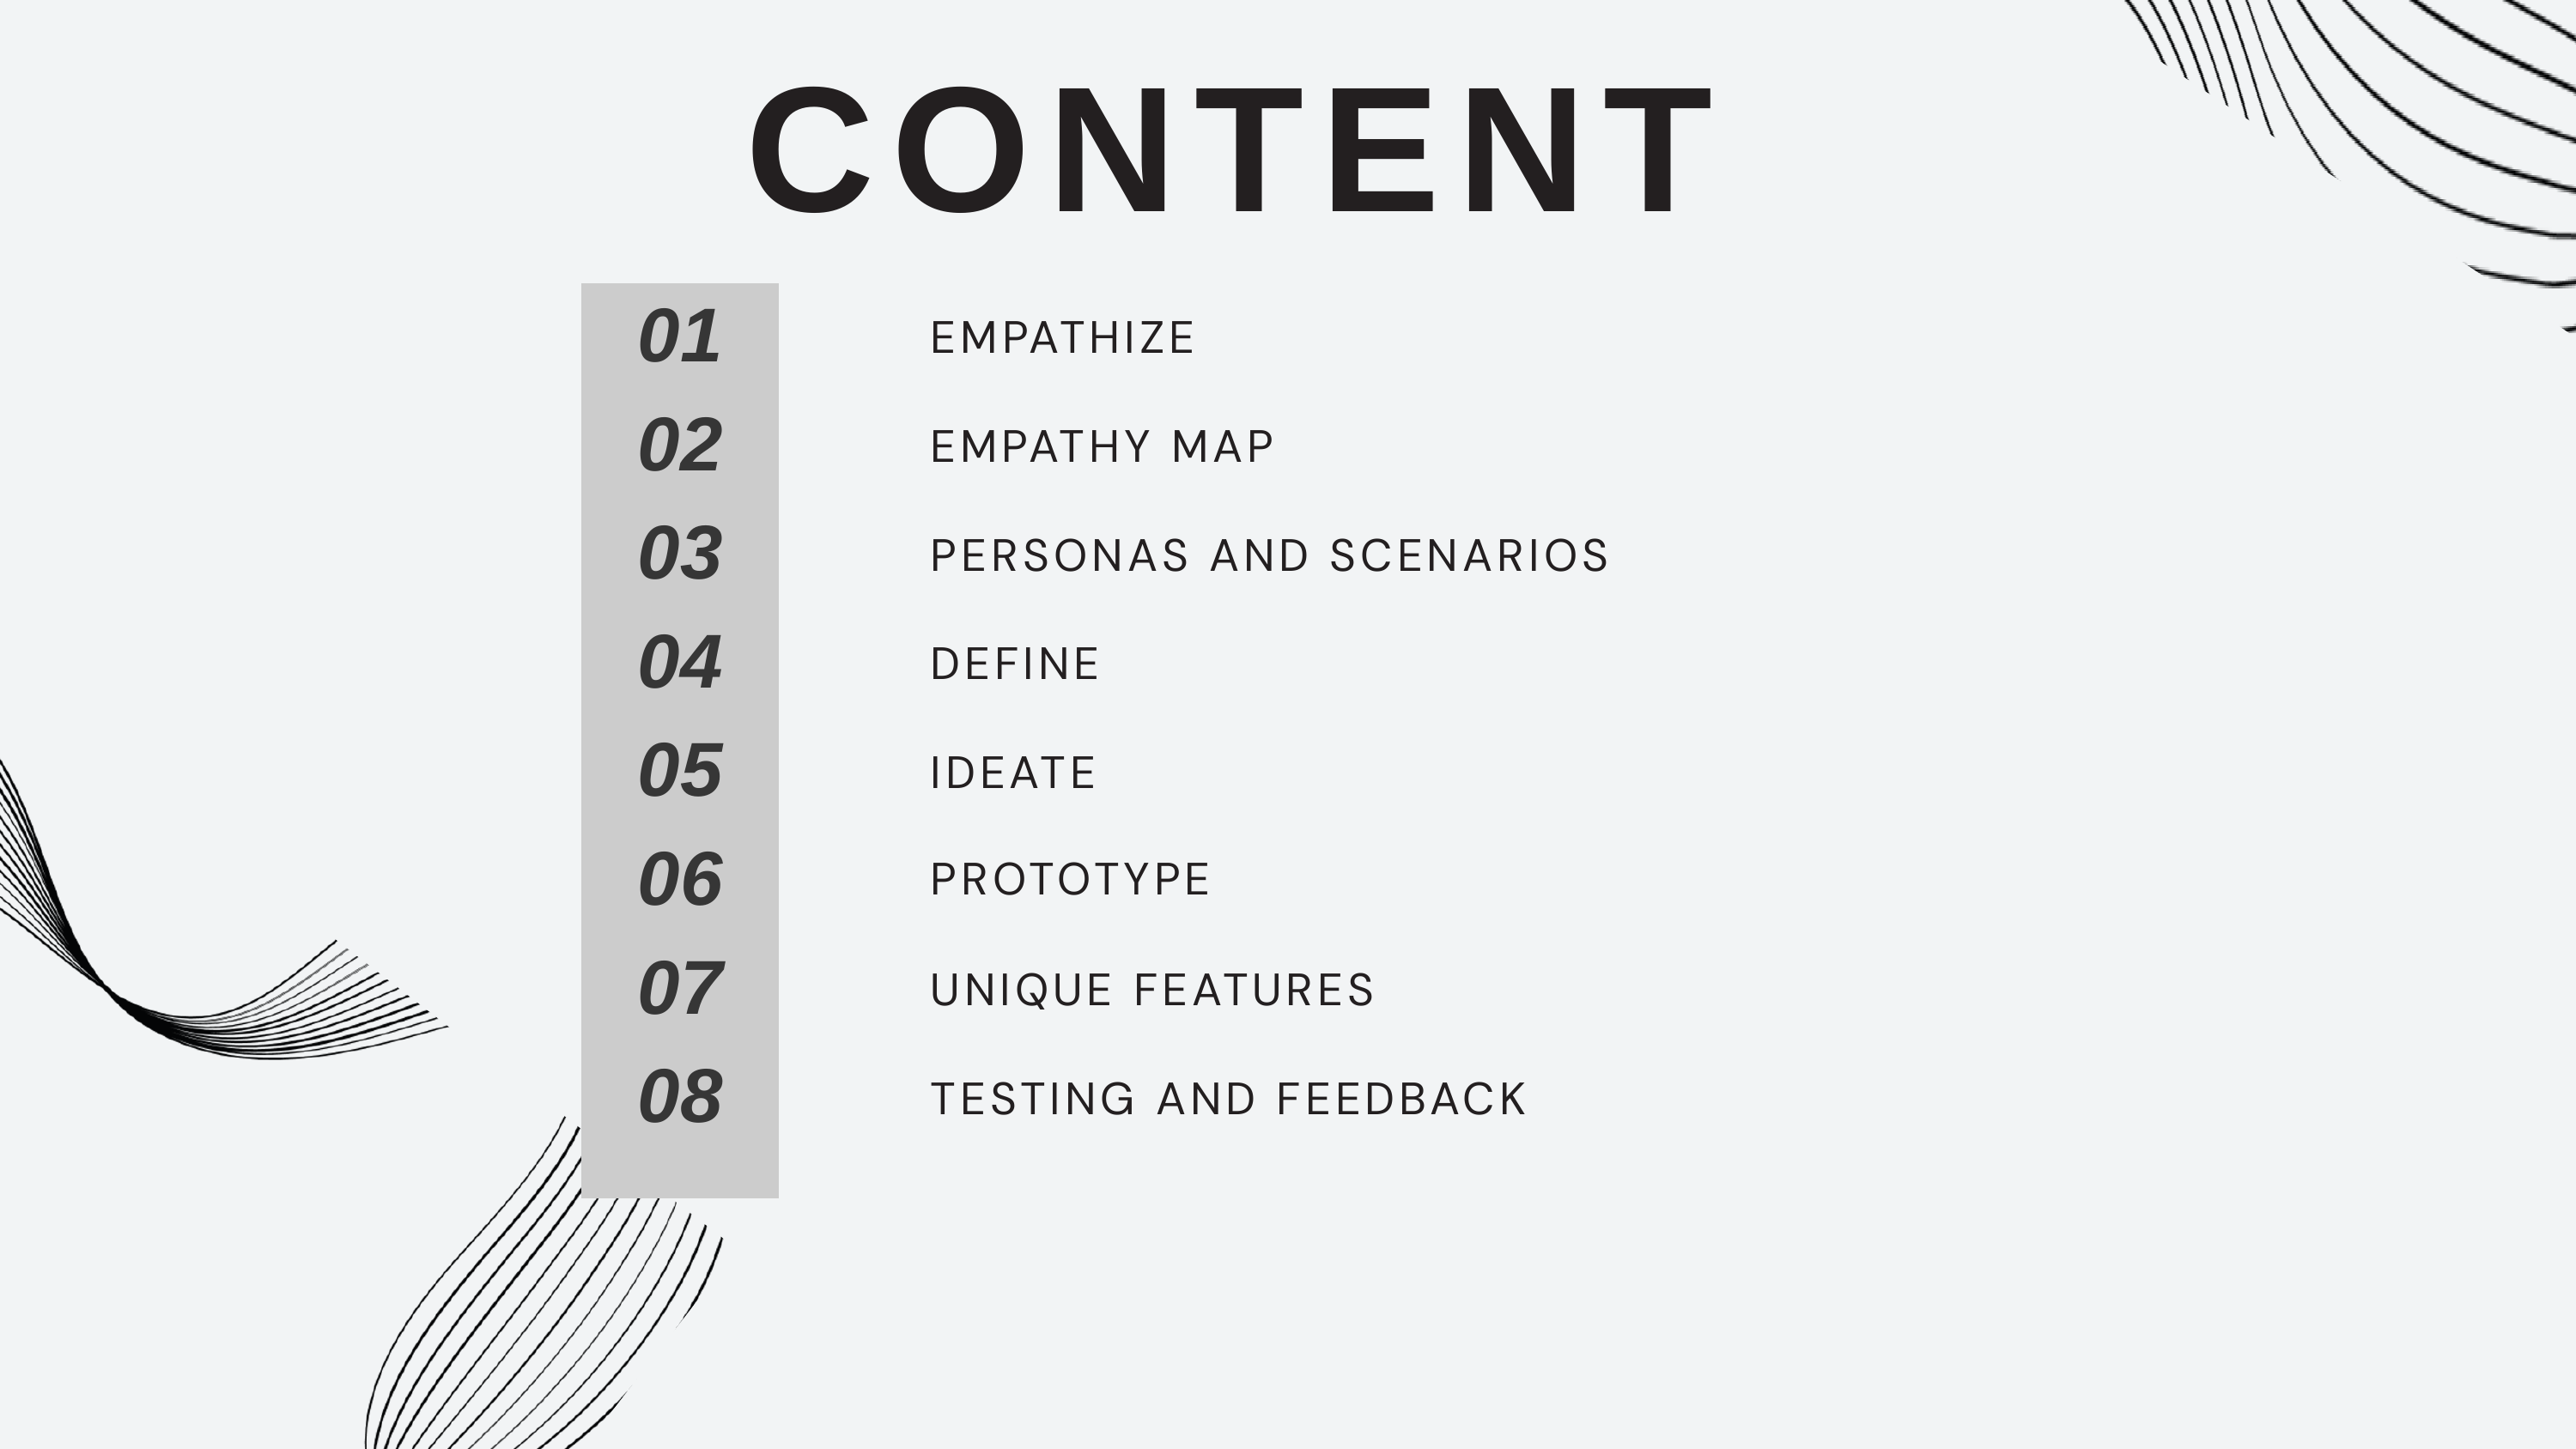

CONTENT

01
EMPATHIZE
02
EMPATHY MAP
03
PERSONAS AND SCENARIOS
04
DEFINE
05
IDEATE

06
PROTOTYPE
07
UNIQUE FEATURES
08
TESTING AND FEEDBACK